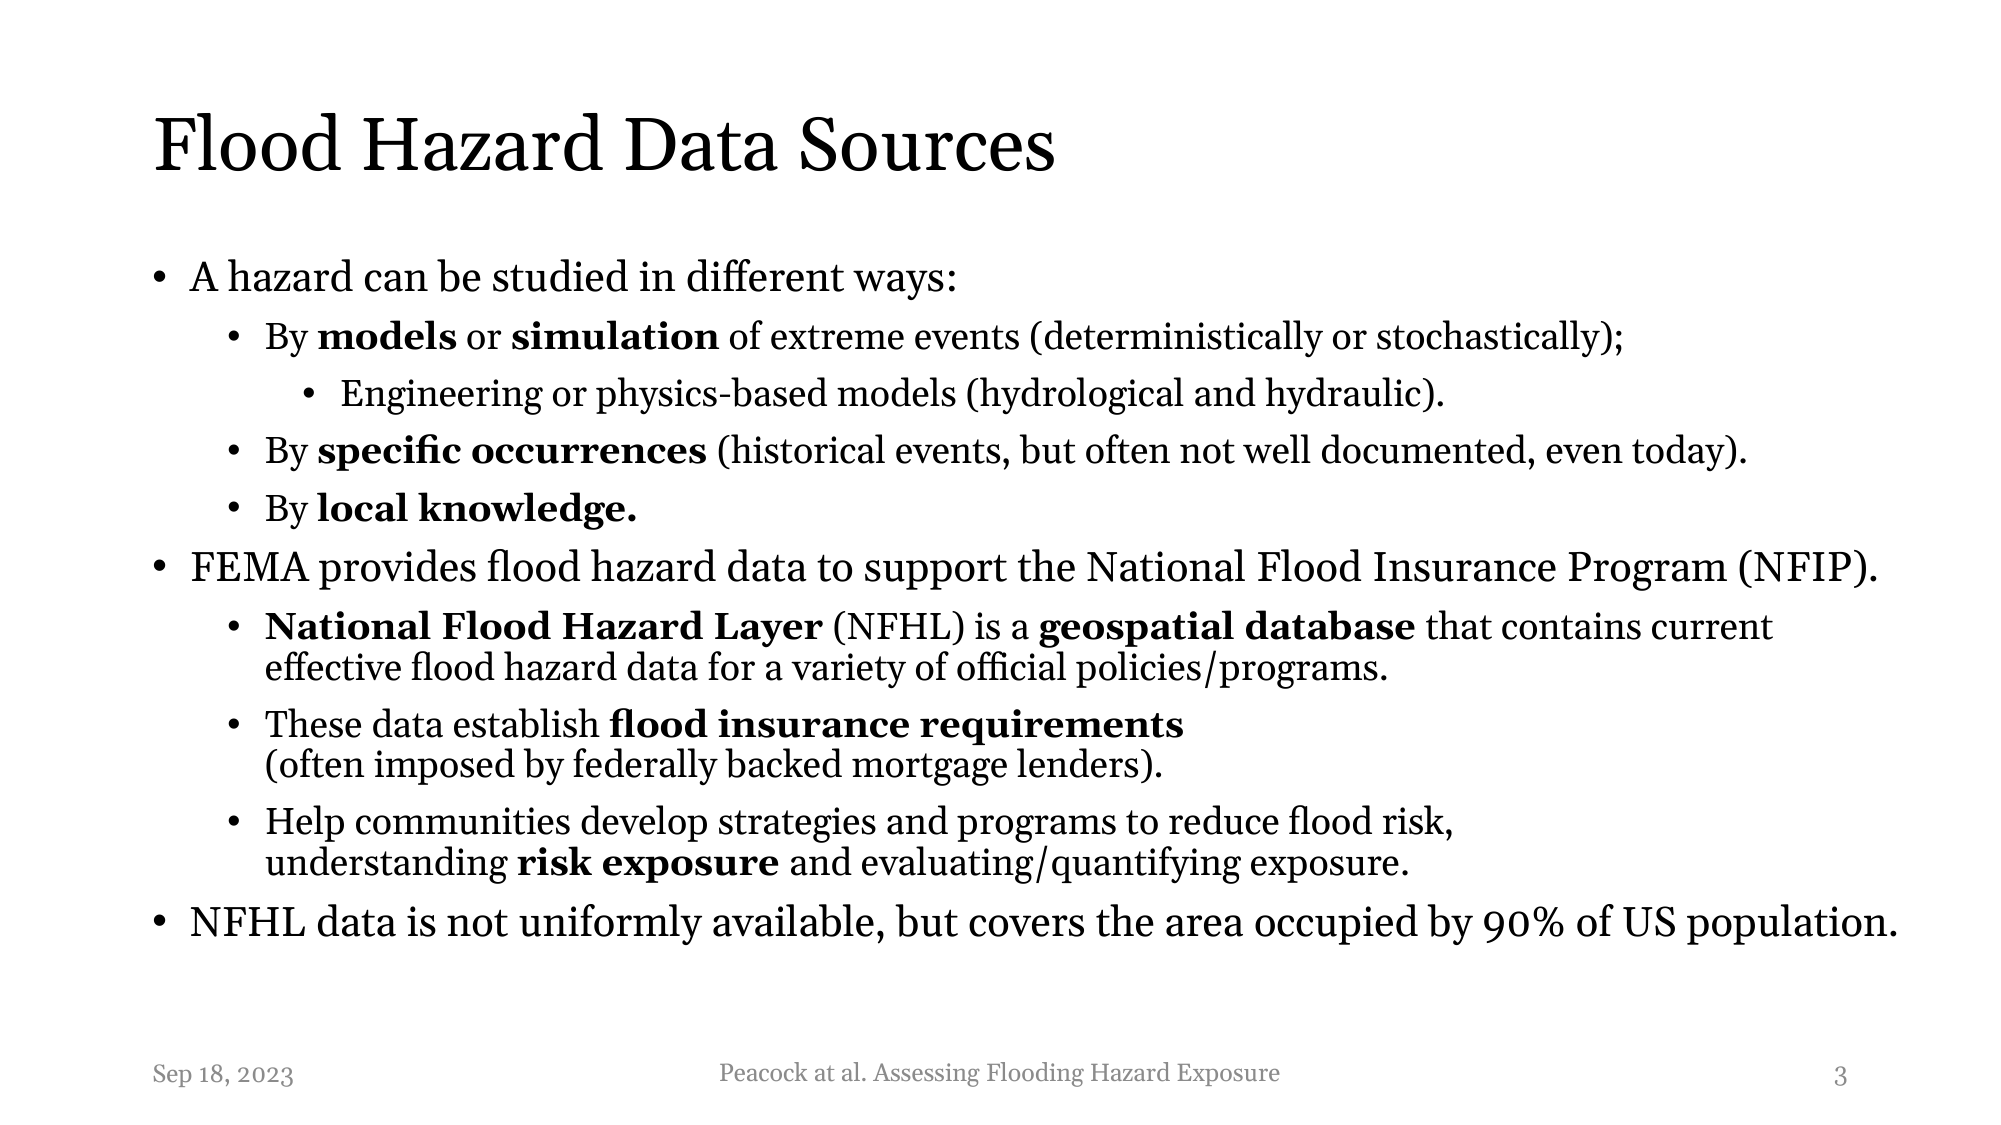

# Flood Hazard Data Sources
A hazard can be studied in different ways:
By models or simulation of extreme events (deterministically or stochastically);
Engineering or physics-based models (hydrological and hydraulic).
By specific occurrences (historical events, but often not well documented, even today).
By local knowledge.
FEMA provides flood hazard data to support the National Flood Insurance Program (NFIP).
National Flood Hazard Layer (NFHL) is a geospatial database that contains current effective flood hazard data for a variety of official policies/programs.
These data establish flood insurance requirements
(often imposed by federally backed mortgage lenders).
Help communities develop strategies and programs to reduce flood risk,
understanding risk exposure and evaluating/quantifying exposure.
NFHL data is not uniformly available, but covers the area occupied by 90% of US population.
Sep 18, 2023
Peacock at al. Assessing Flooding Hazard Exposure
3